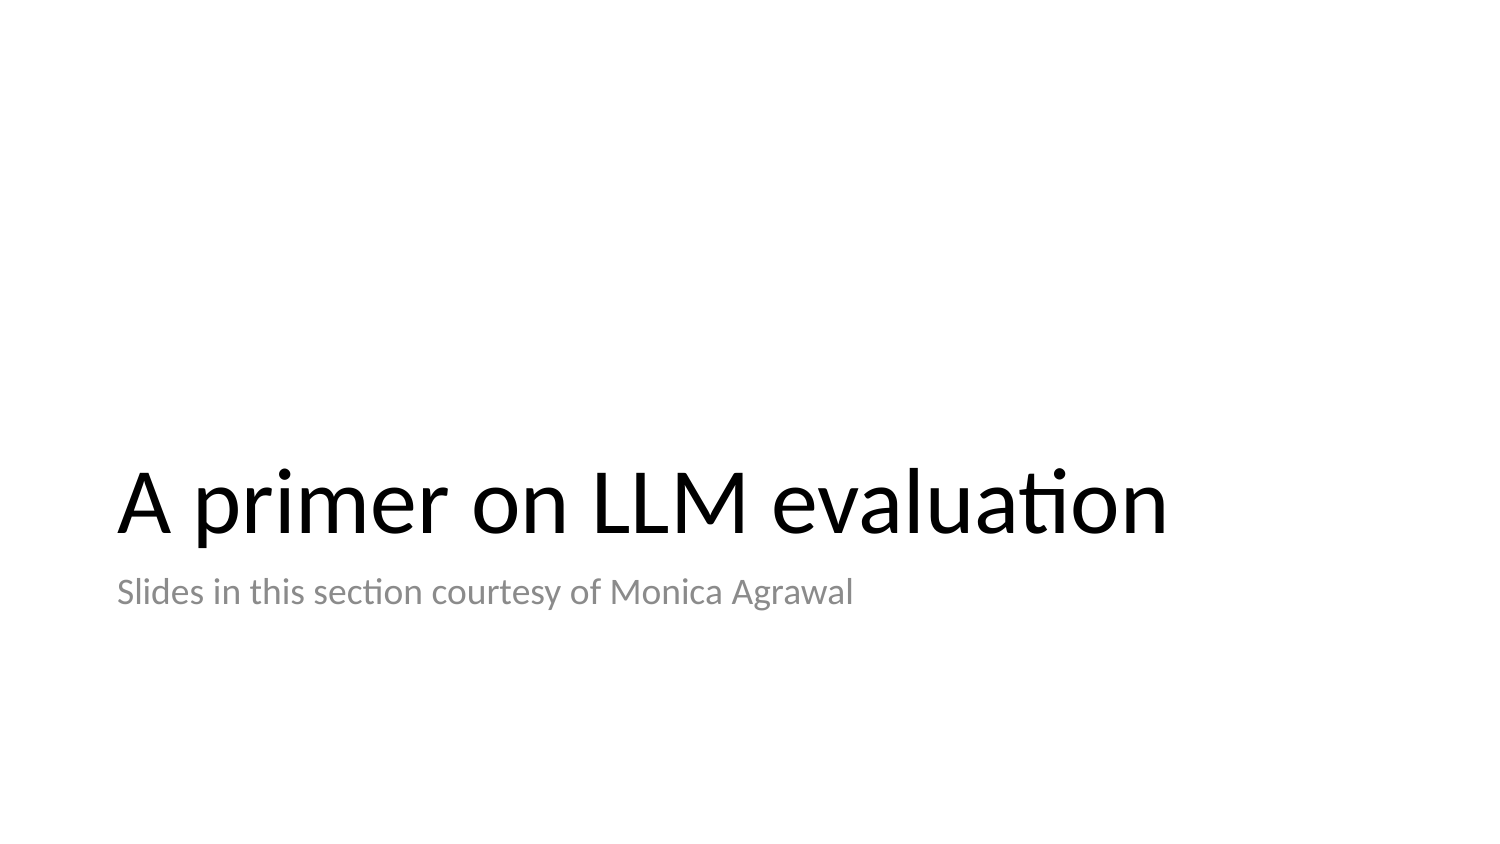

# A primer on LLM evaluation
Slides in this section courtesy of Monica Agrawal